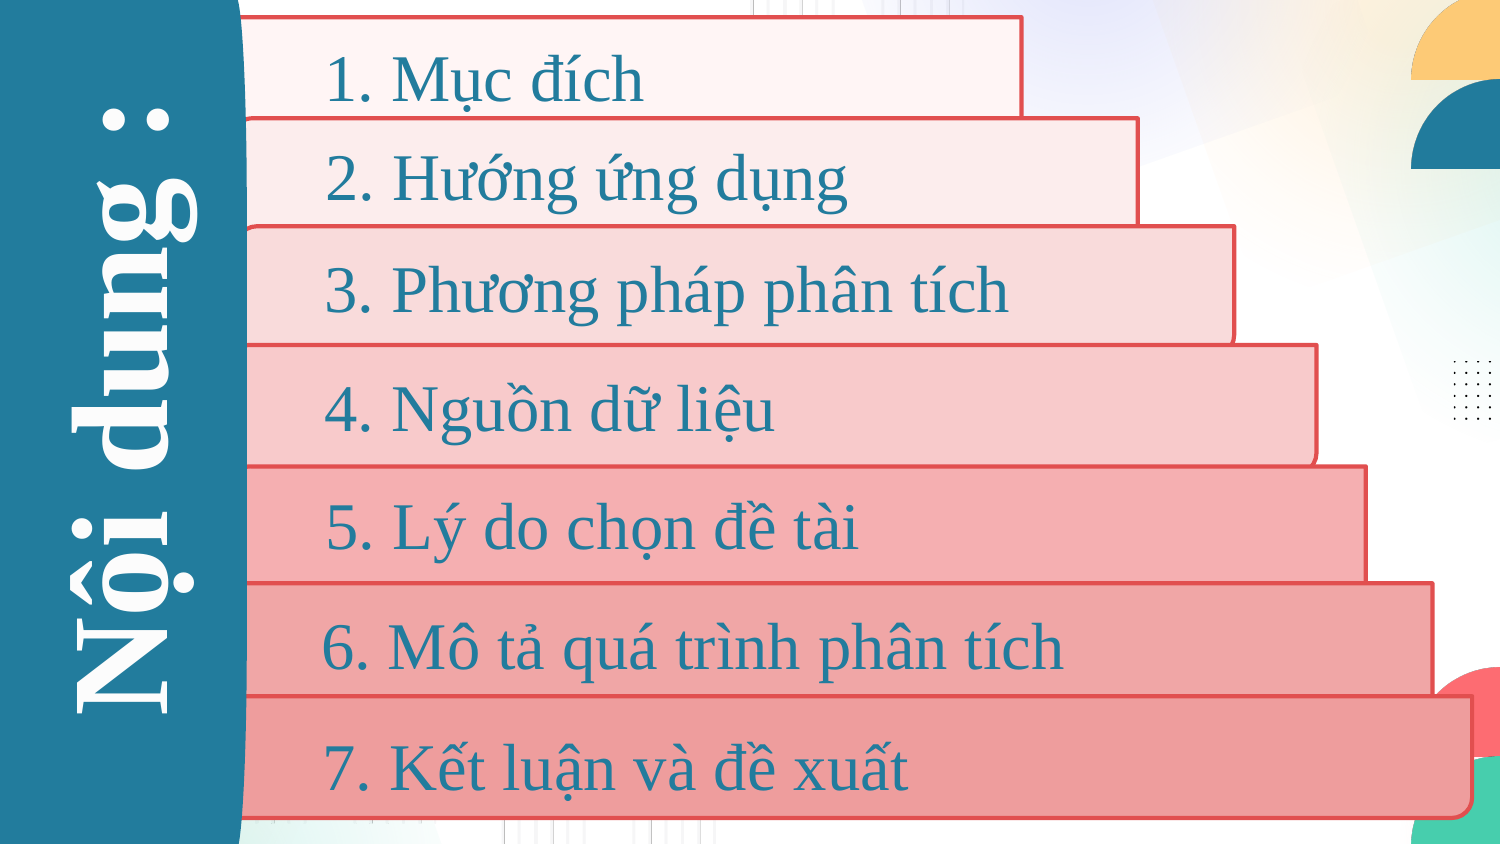

1. Mục đích

2. Hướng ứng dụng

3. Phương pháp phân tích
Nội dung :

Nội dung :

4. Nguồn dữ liệu

5. Lý do chọn đề tài

6. Mô tả quá trình phân tích

7. Kết luận và đề xuất